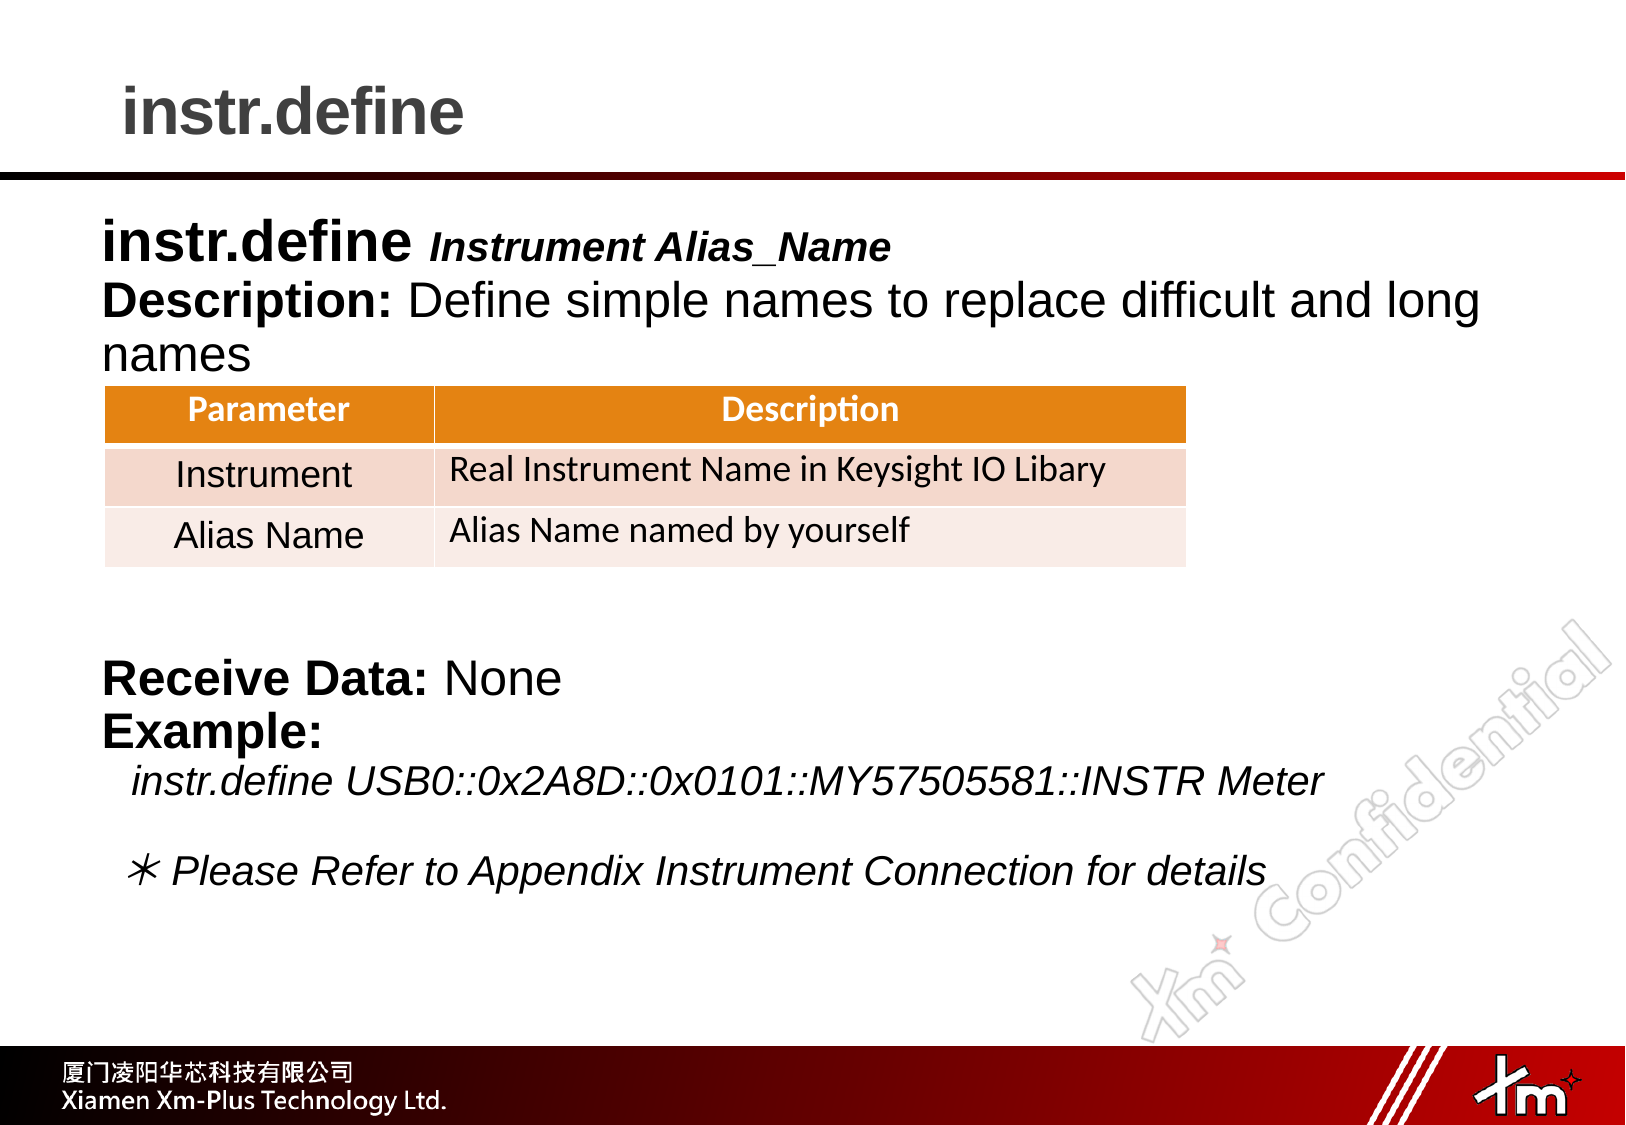

# instr.define
instr.define Instrument Alias_Name
Description: Define simple names to replace difficult and long names
Parameter:

Receive Data: None
Example:
 instr.define USB0::0x2A8D::0x0101::MY57505581::INSTR Meter

＊Please Refer to Appendix Instrument Connection for details
| Parameter | Description |
| --- | --- |
| Instrument | Real Instrument Name in Keysight IO Libary |
| Alias Name | Alias Name named by yourself |